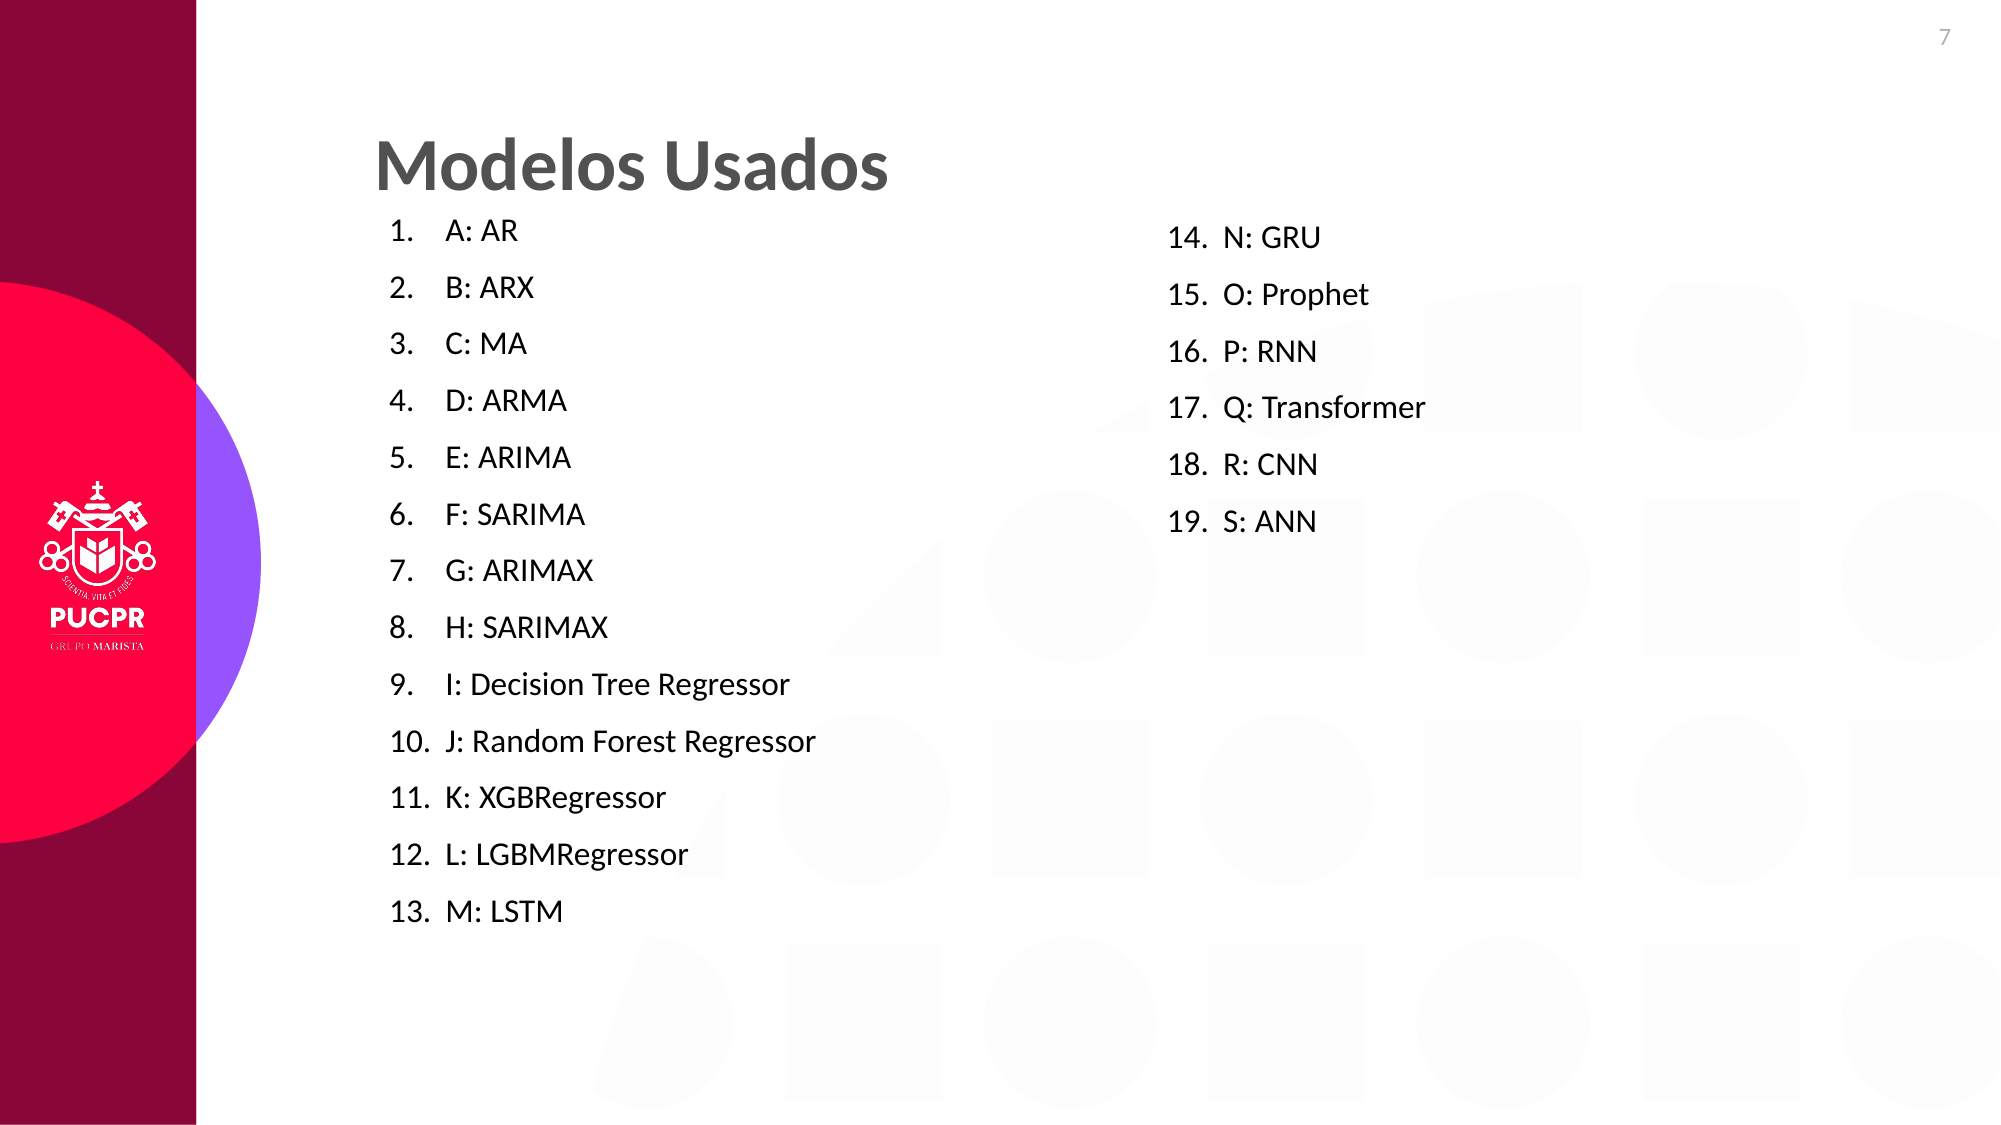

7
Modelos Usados
A: AR
B: ARX
C: MA
D: ARMA
E: ARIMA
F: SARIMA
G: ARIMAX
H: SARIMAX
I: Decision Tree Regressor
J: Random Forest Regressor
K: XGBRegressor
L: LGBMRegressor
M: LSTM

N: GRU
O: Prophet
P: RNN
Q: Transformer
R: CNN
S: ANN